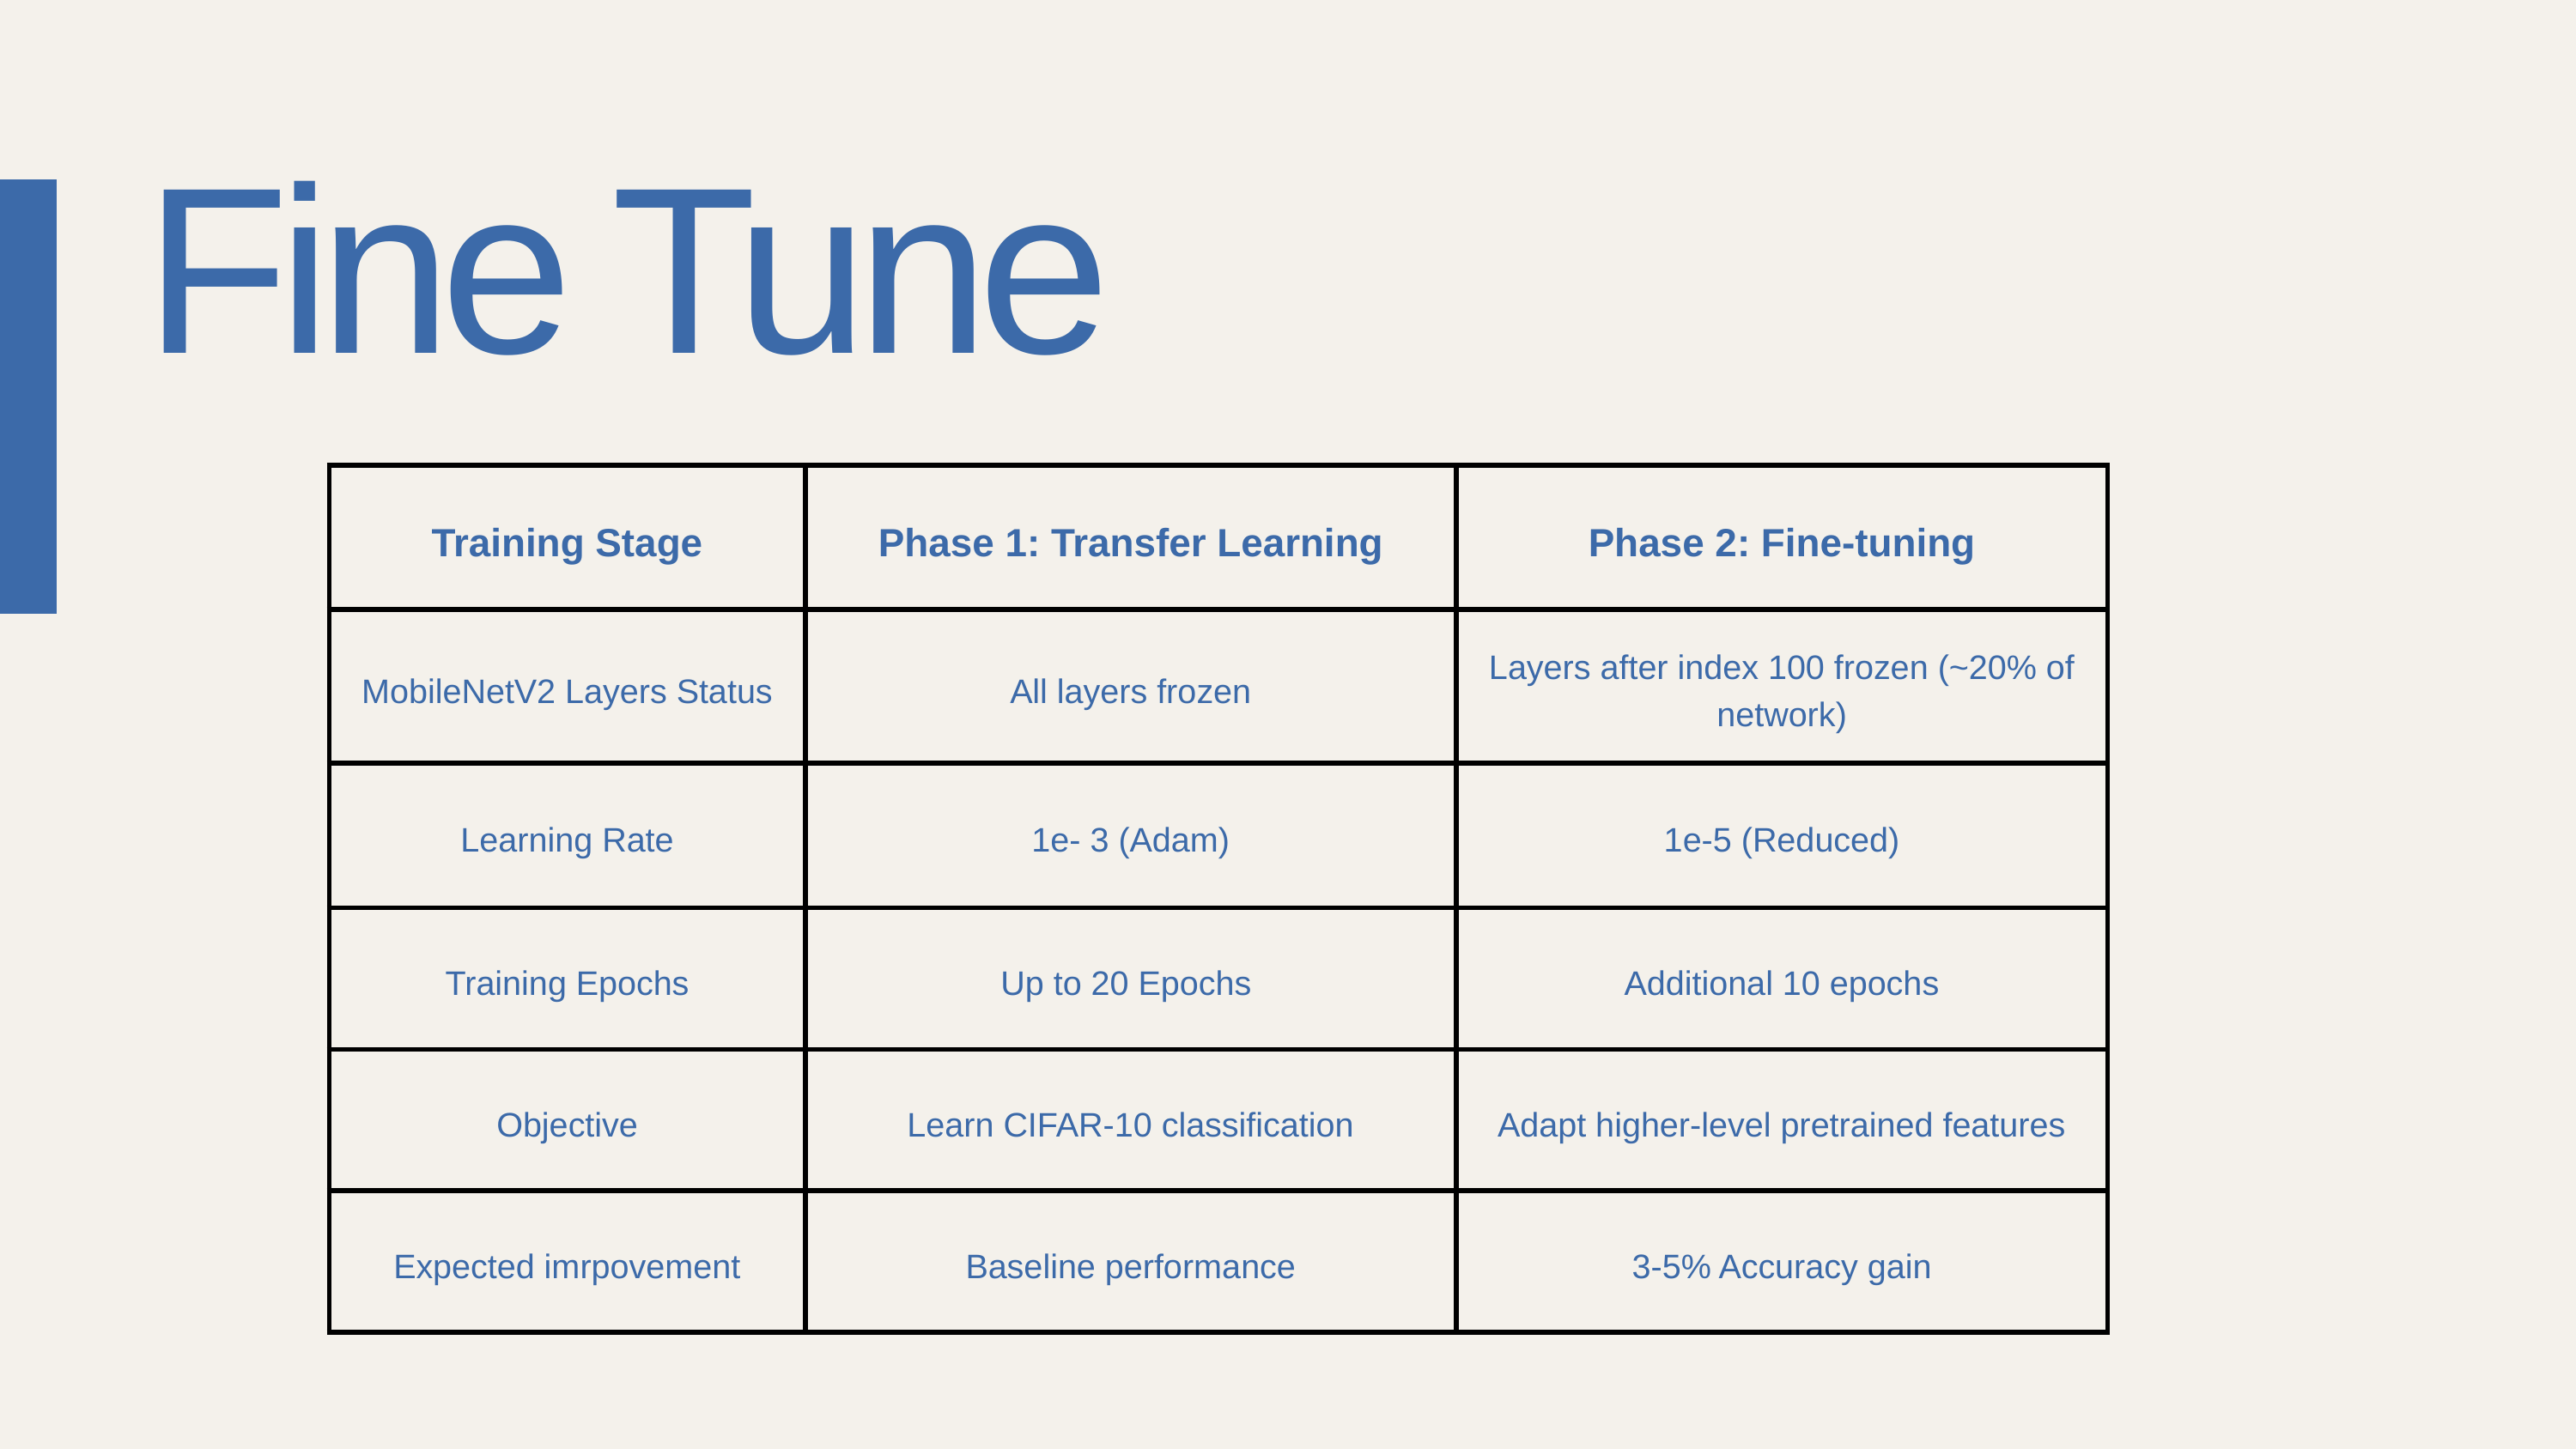

Fine Tune
| Training Stage | Phase 1: Transfer Learning | Phase 2: Fine-tuning |
| --- | --- | --- |
| MobileNetV2 Layers Status | All layers frozen | Layers after index 100 frozen (~20% of network) |
| Learning Rate | 1e- 3 (Adam) | 1e-5 (Reduced) |
| Training Epochs | Up to 20 Epochs | Additional 10 epochs |
| Objective | Learn CIFAR-10 classification | Adapt higher-level pretrained features |
| Expected imrpovement | Baseline performance | 3-5% Accuracy gain |